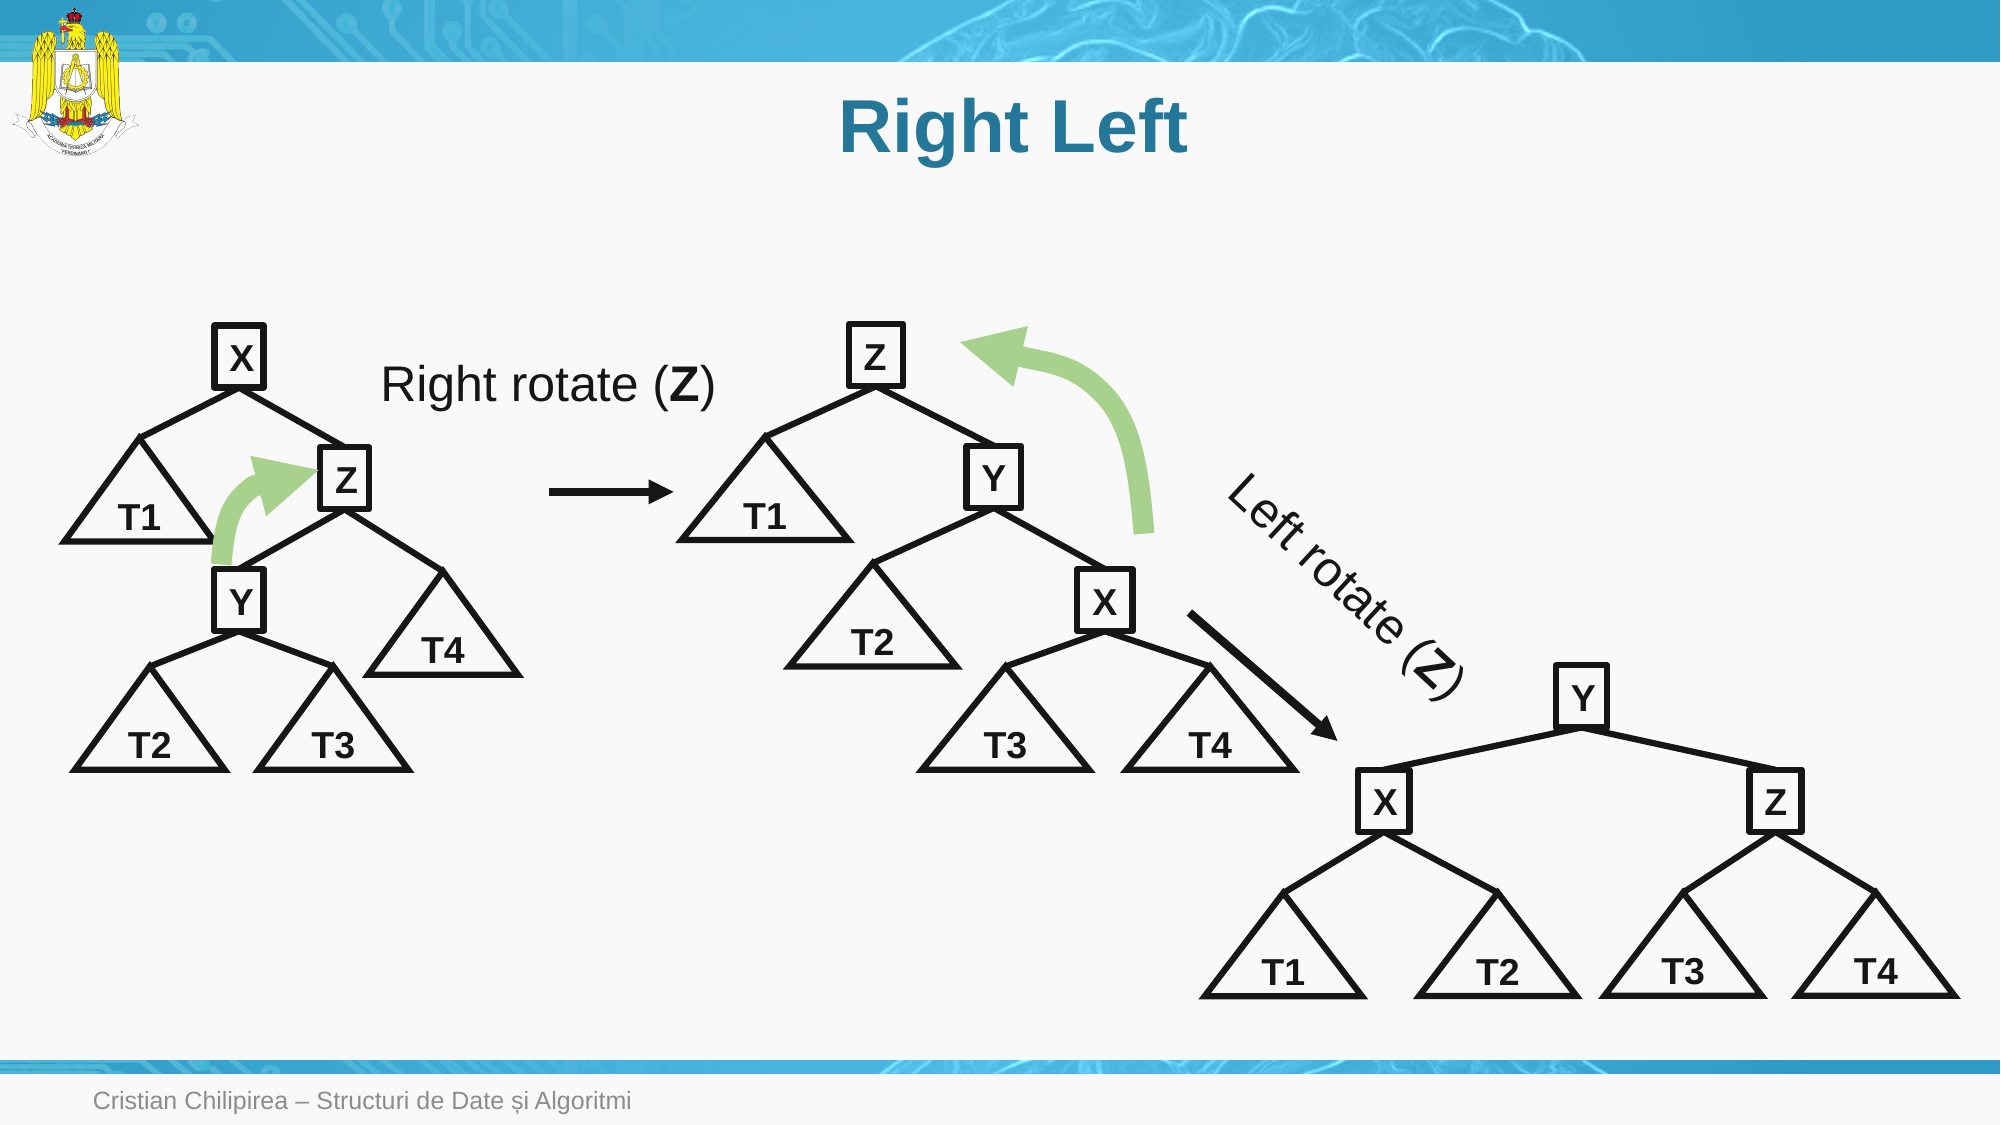

# Right Left
Z
T1
Y
T2
X
T4
T3
X
T1
Z
Y
T4
T3
T2

Right rotate (Z)

Left rotate (Z)
Y
Z
X
T3
T4
T2
T1
Cristian Chilipirea – Structuri de Date și Algoritmi